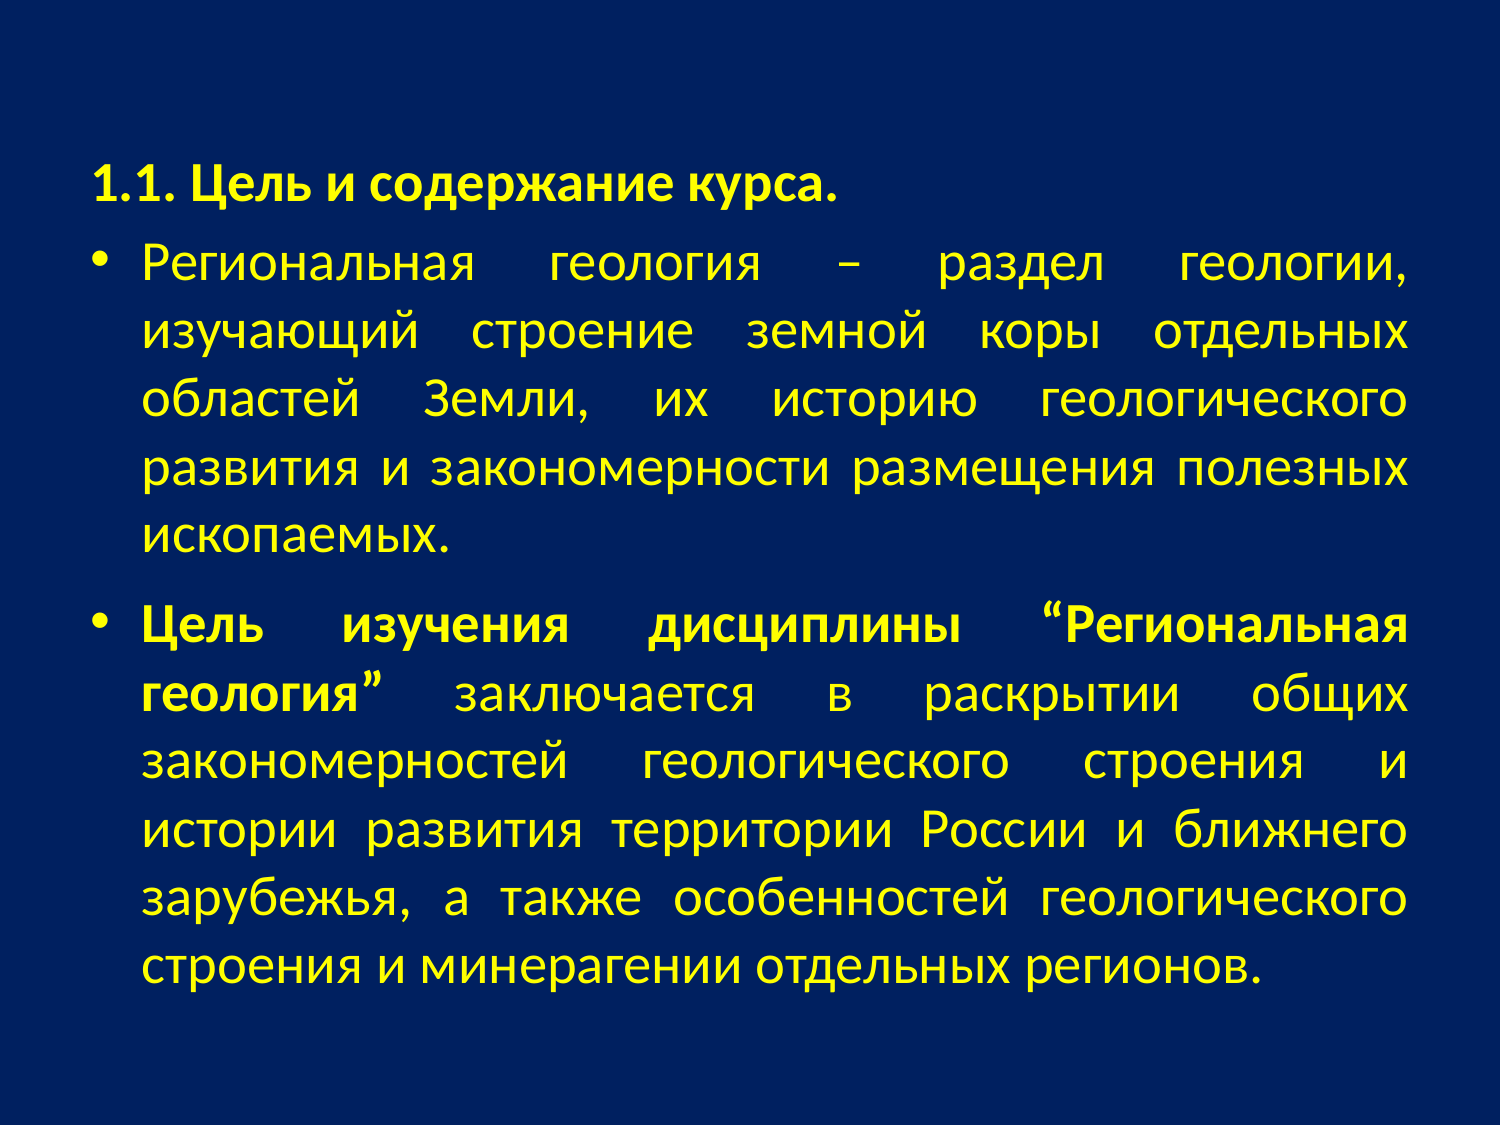

1.1. Цель и содержание курса.
Региональная геология – раздел геологии, изучающий строение земной коры отдельных областей Земли, их историю геологического развития и закономерности размещения полезных ископаемых.
Цель изучения дисциплины “Региональная геология” заключается в раскрытии общих закономерностей геологического строения и истории развития территории России и ближнего зарубежья, а также особенностей геологического строения и минерагении отдельных регионов.